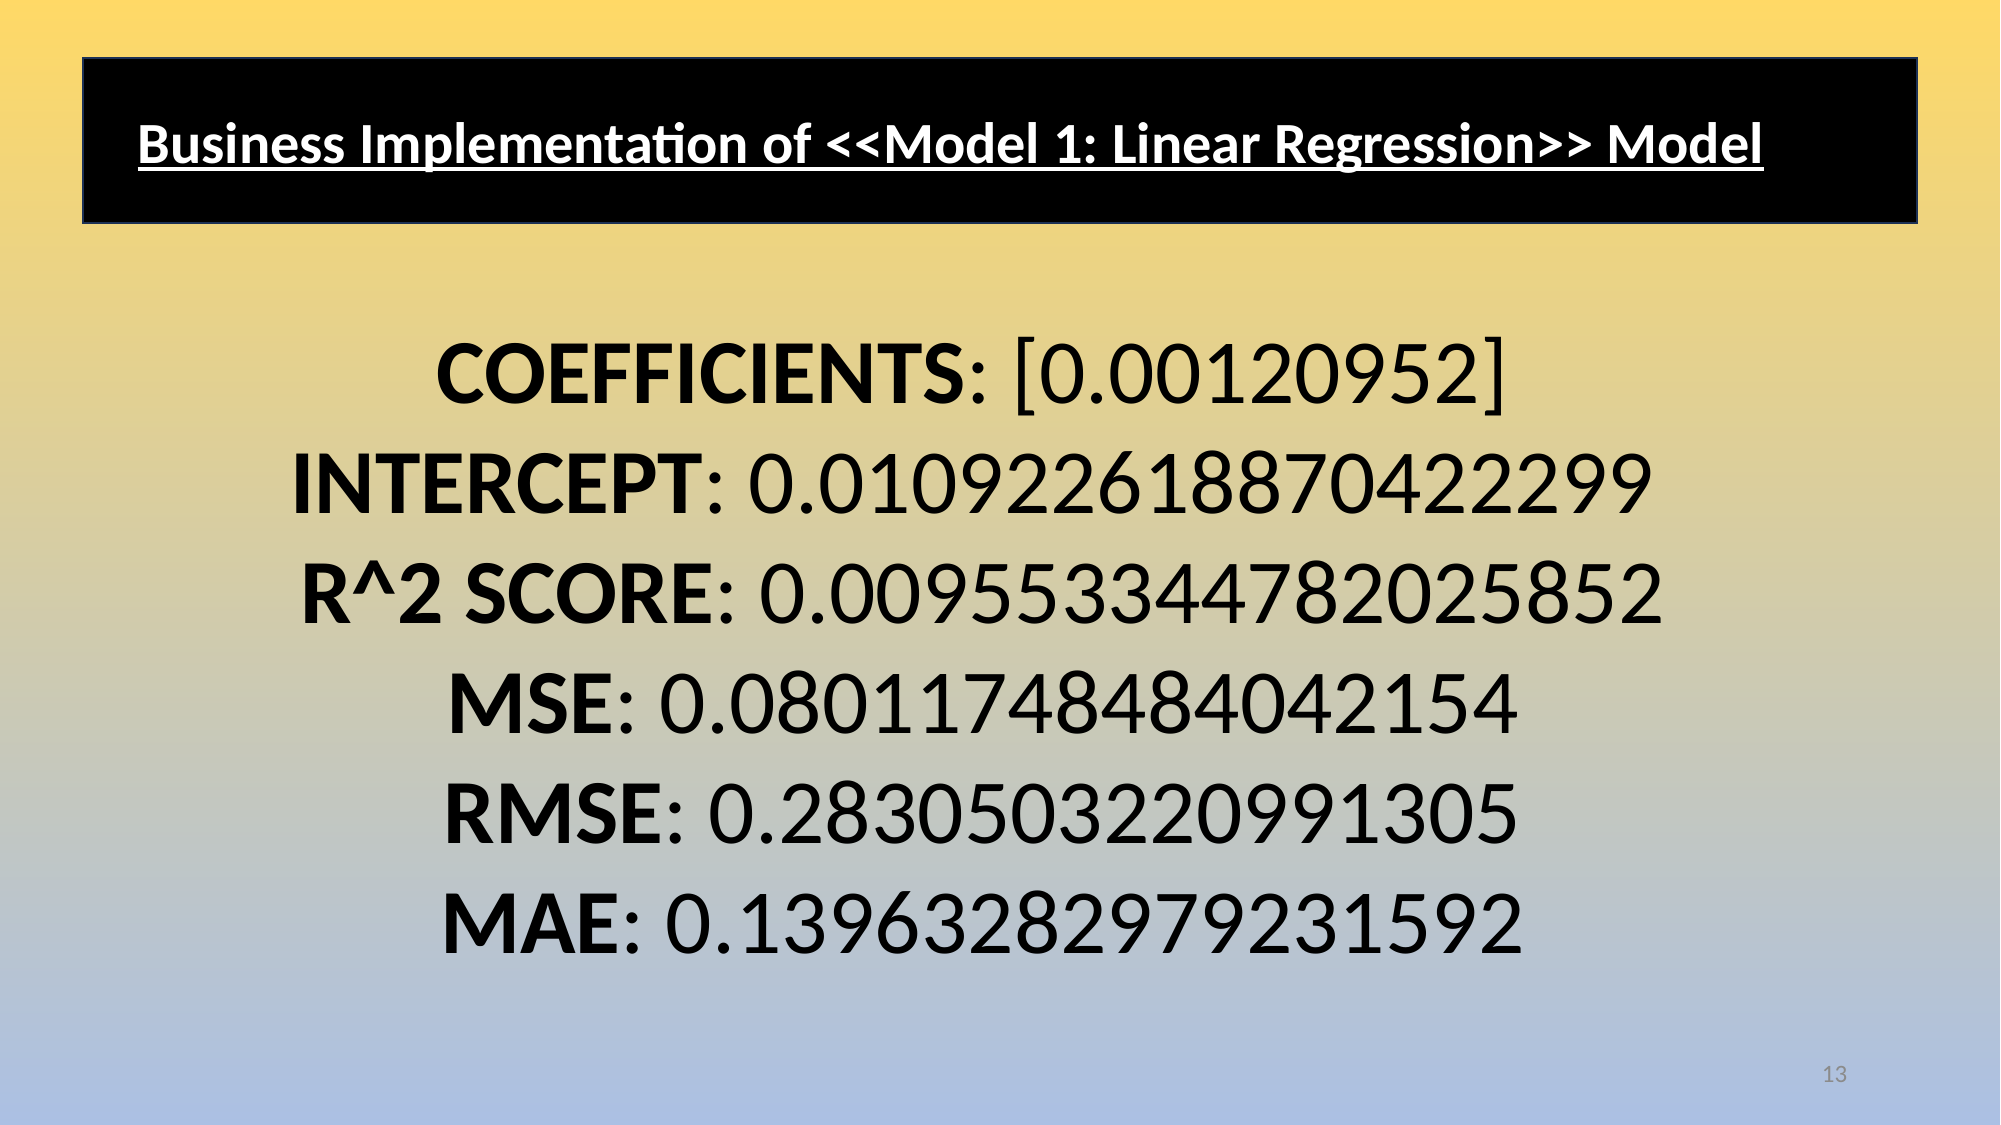

Business Implementation of <<Model 1: Linear Regression>> Model
COEFFICIENTS: [0.00120952]
INTERCEPT: 0.010922618870422299
R^2 SCORE: 0.009553344782025852
MSE: 0.08011748484042154
RMSE: 0.2830503220991305
MAE: 0.13963282979231592
13